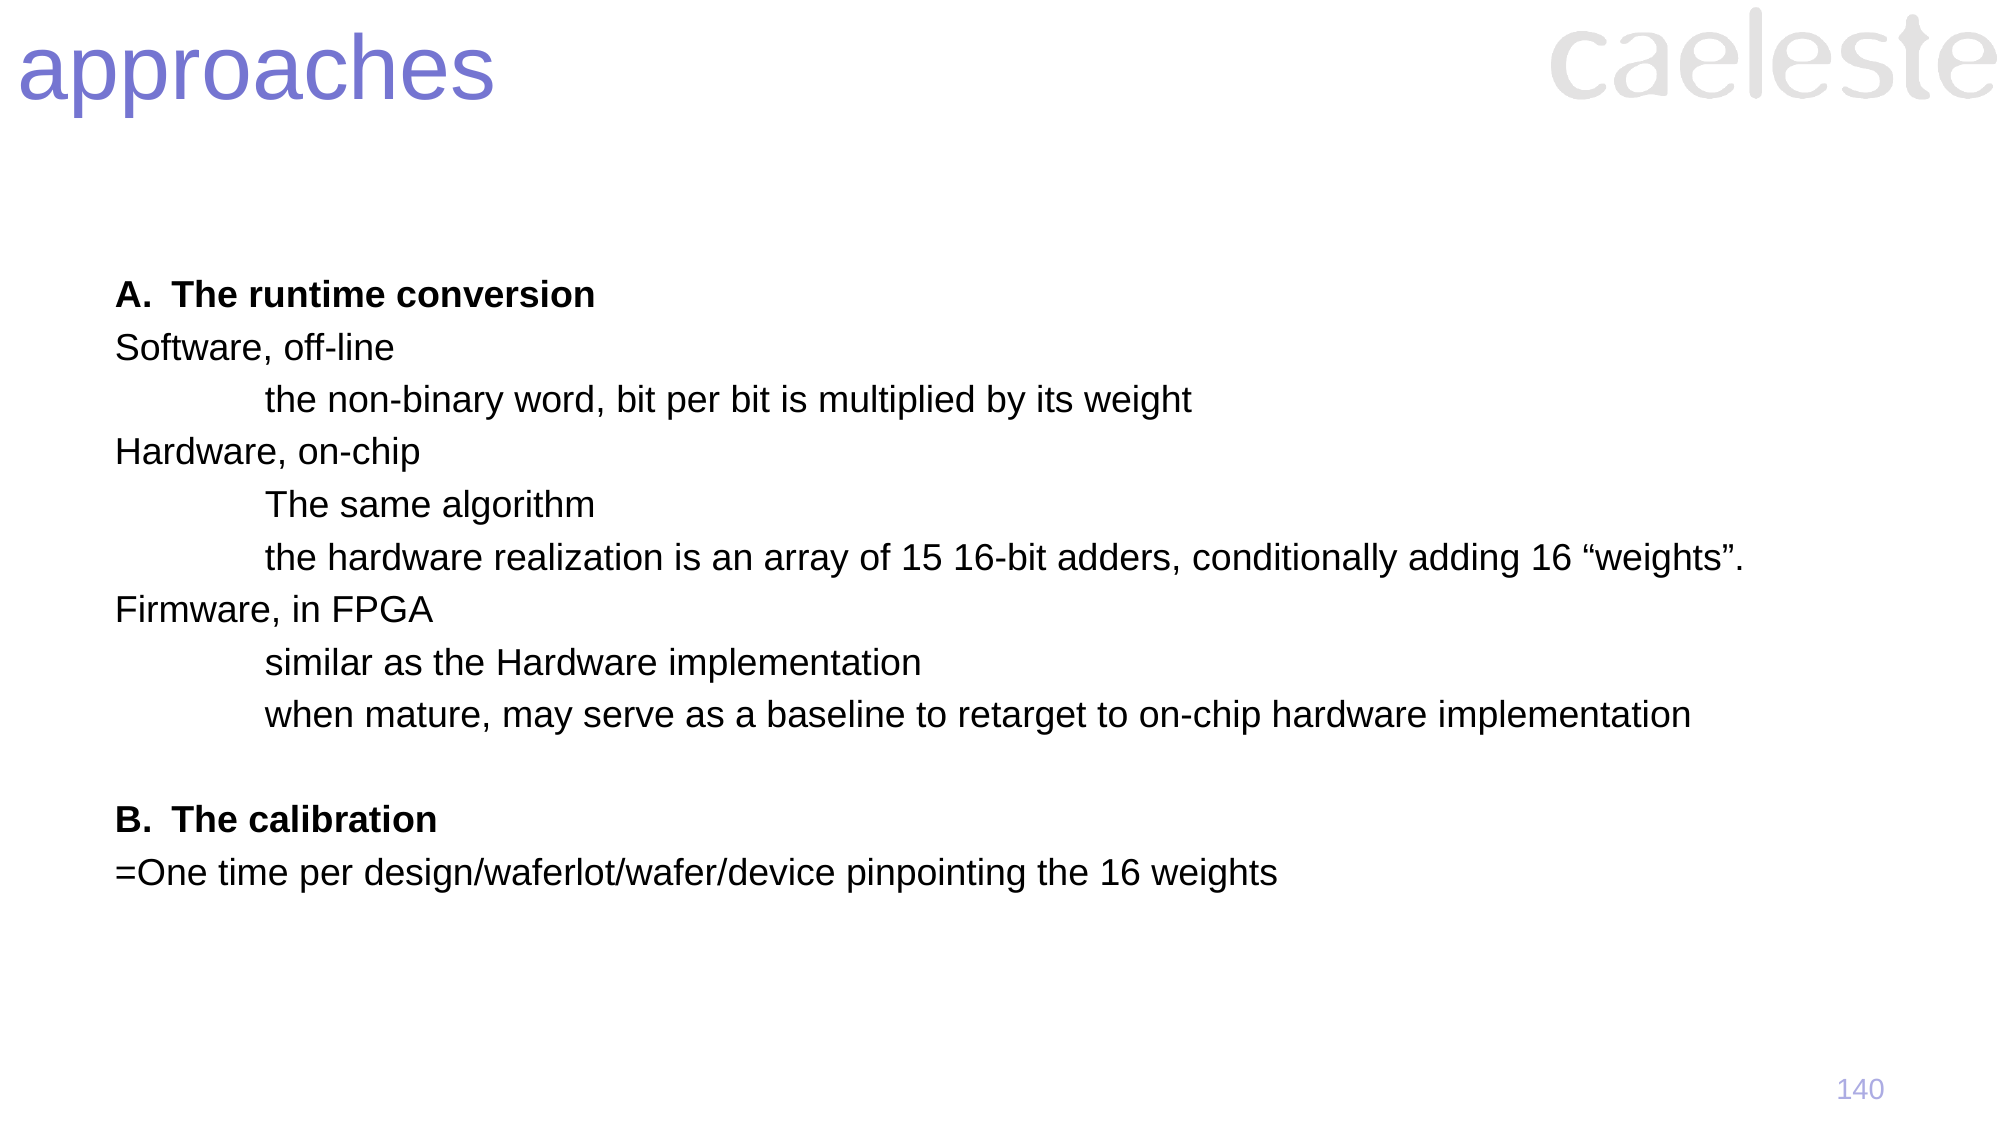

# approaches
The runtime conversion
Software, off-line
	the non-binary word, bit per bit is multiplied by its weight
Hardware, on-chip
	The same algorithm
	the hardware realization is an array of 15 16-bit adders, conditionally adding 16 “weights”.
Firmware, in FPGA
	similar as the Hardware implementation
	when mature, may serve as a baseline to retarget to on-chip hardware implementation

The calibration
=One time per design/waferlot/wafer/device pinpointing the 16 weights

140